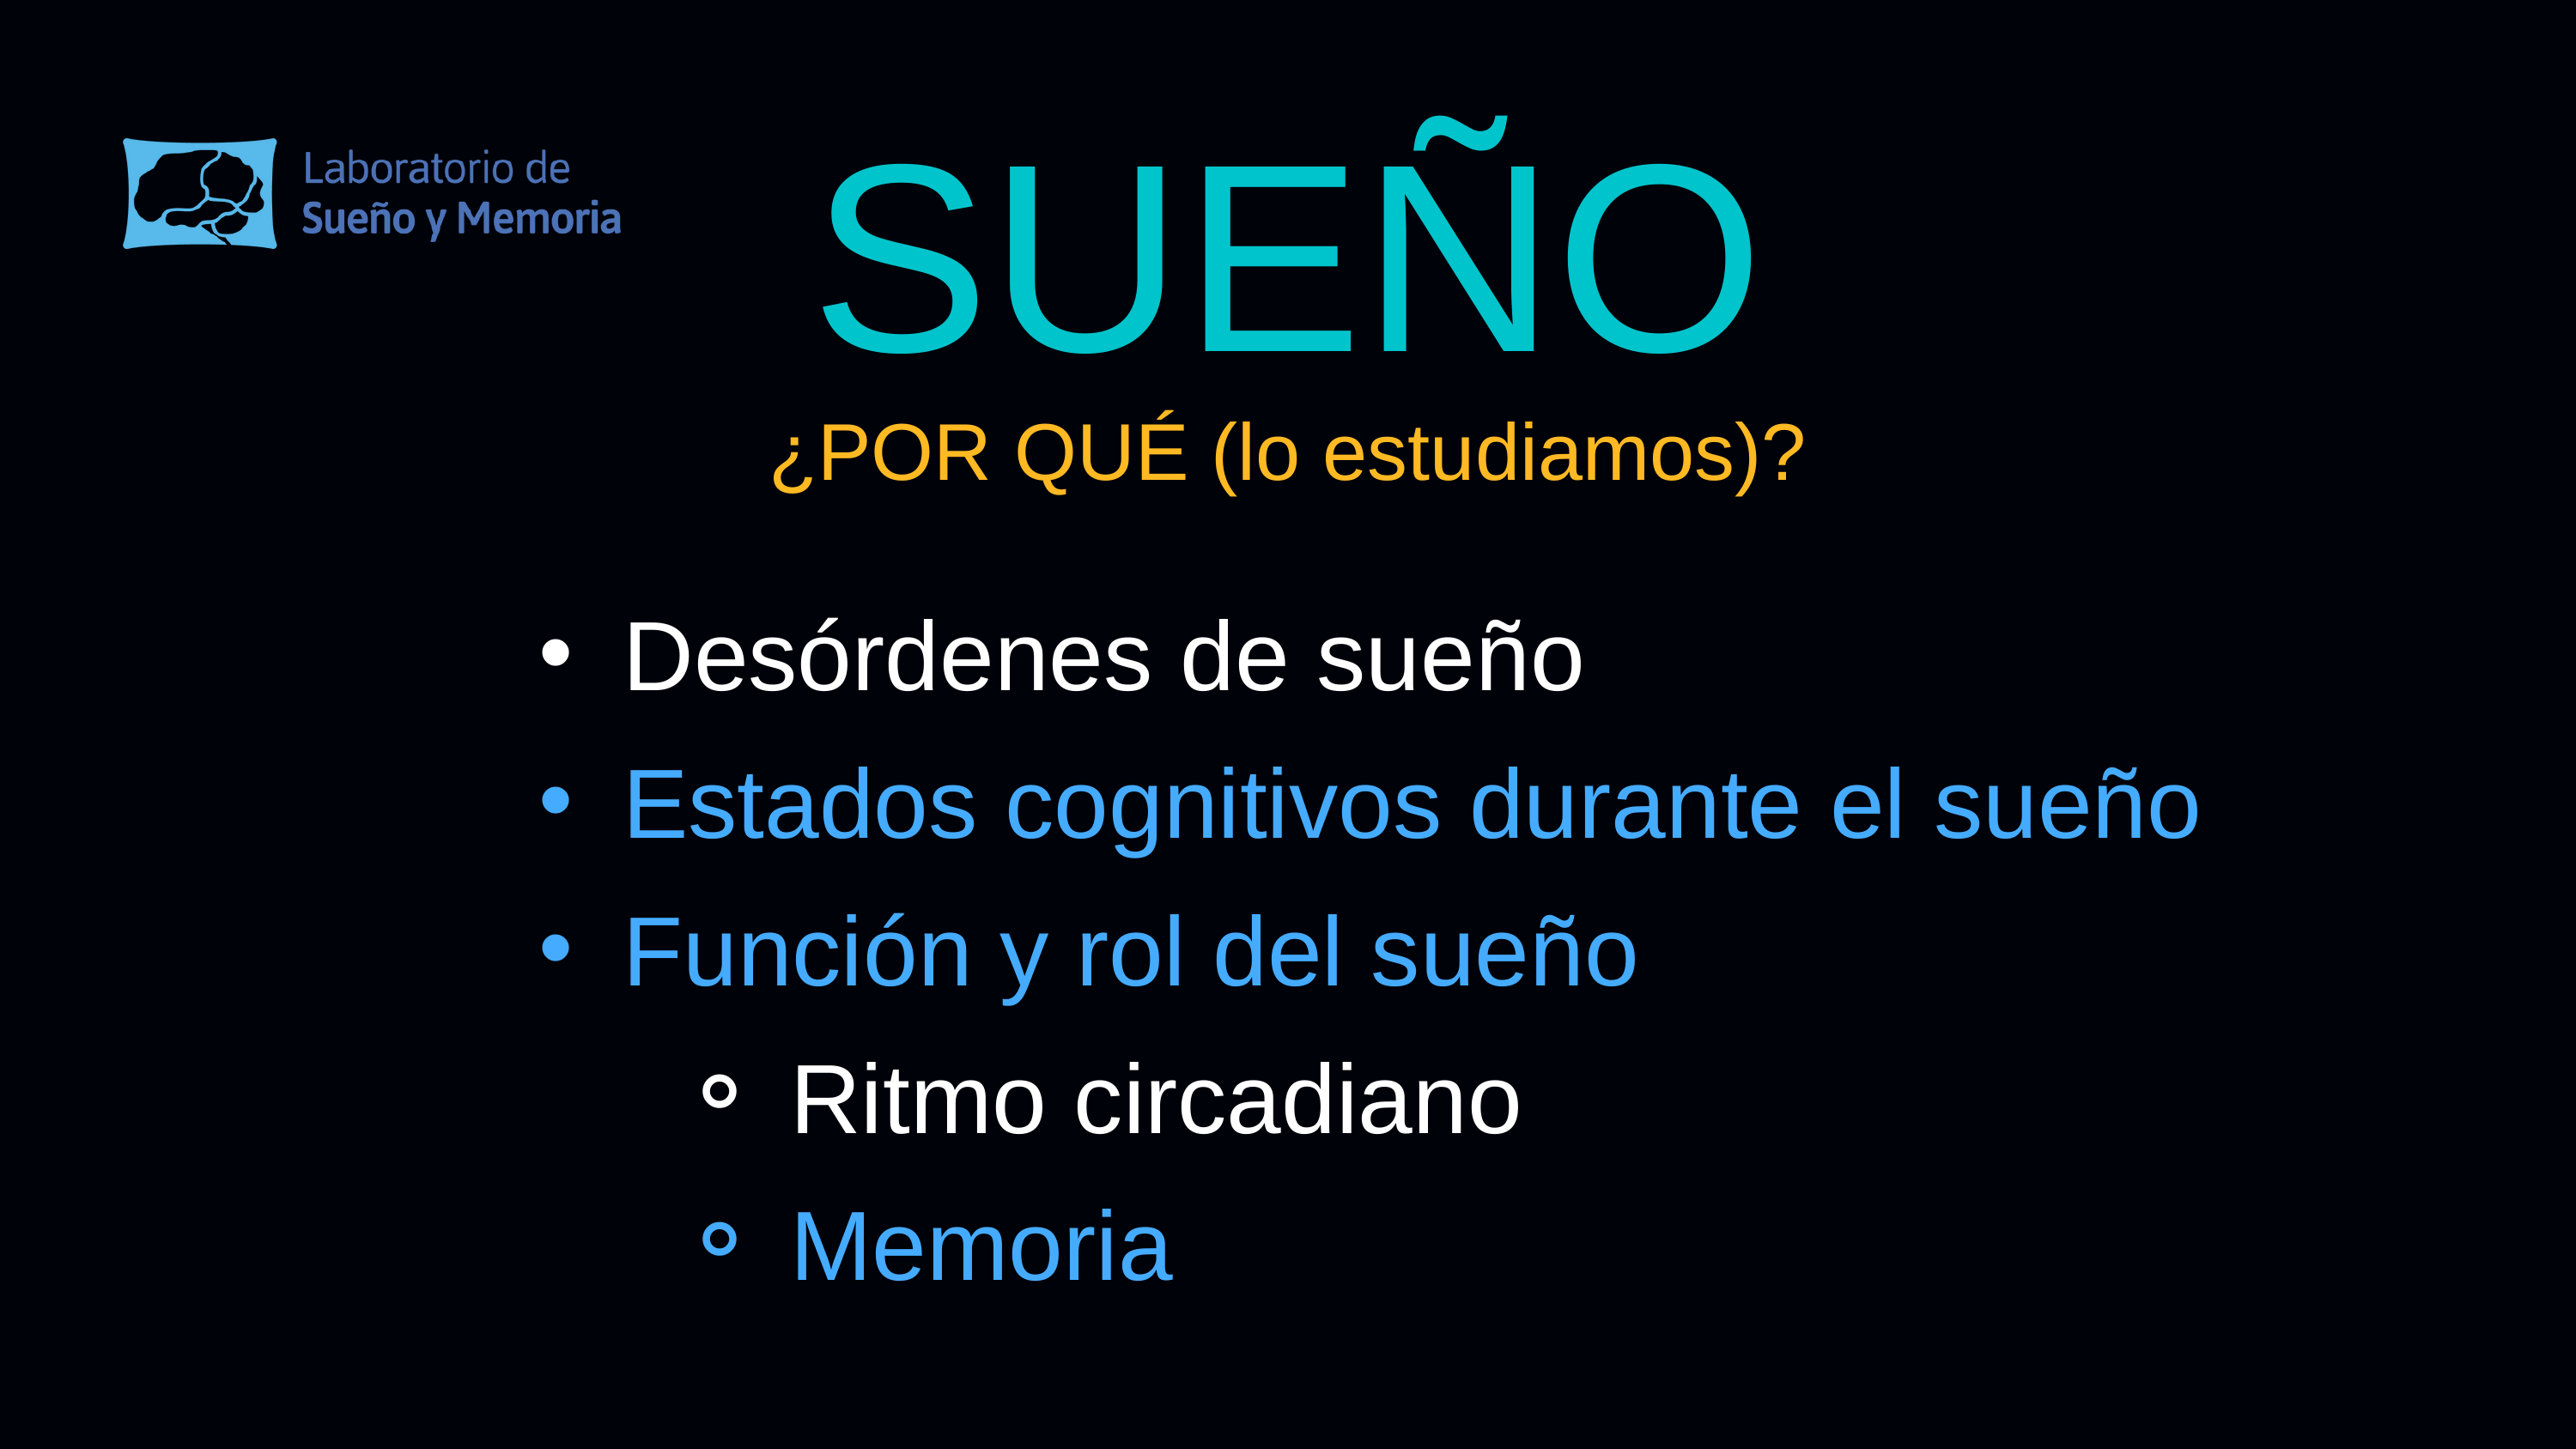

SUEÑO
¿POR QUÉ (lo estudiamos)?
Desórdenes de sueño
Estados cognitivos durante el sueño
Función y rol del sueño
Ritmo circadiano
Memoria